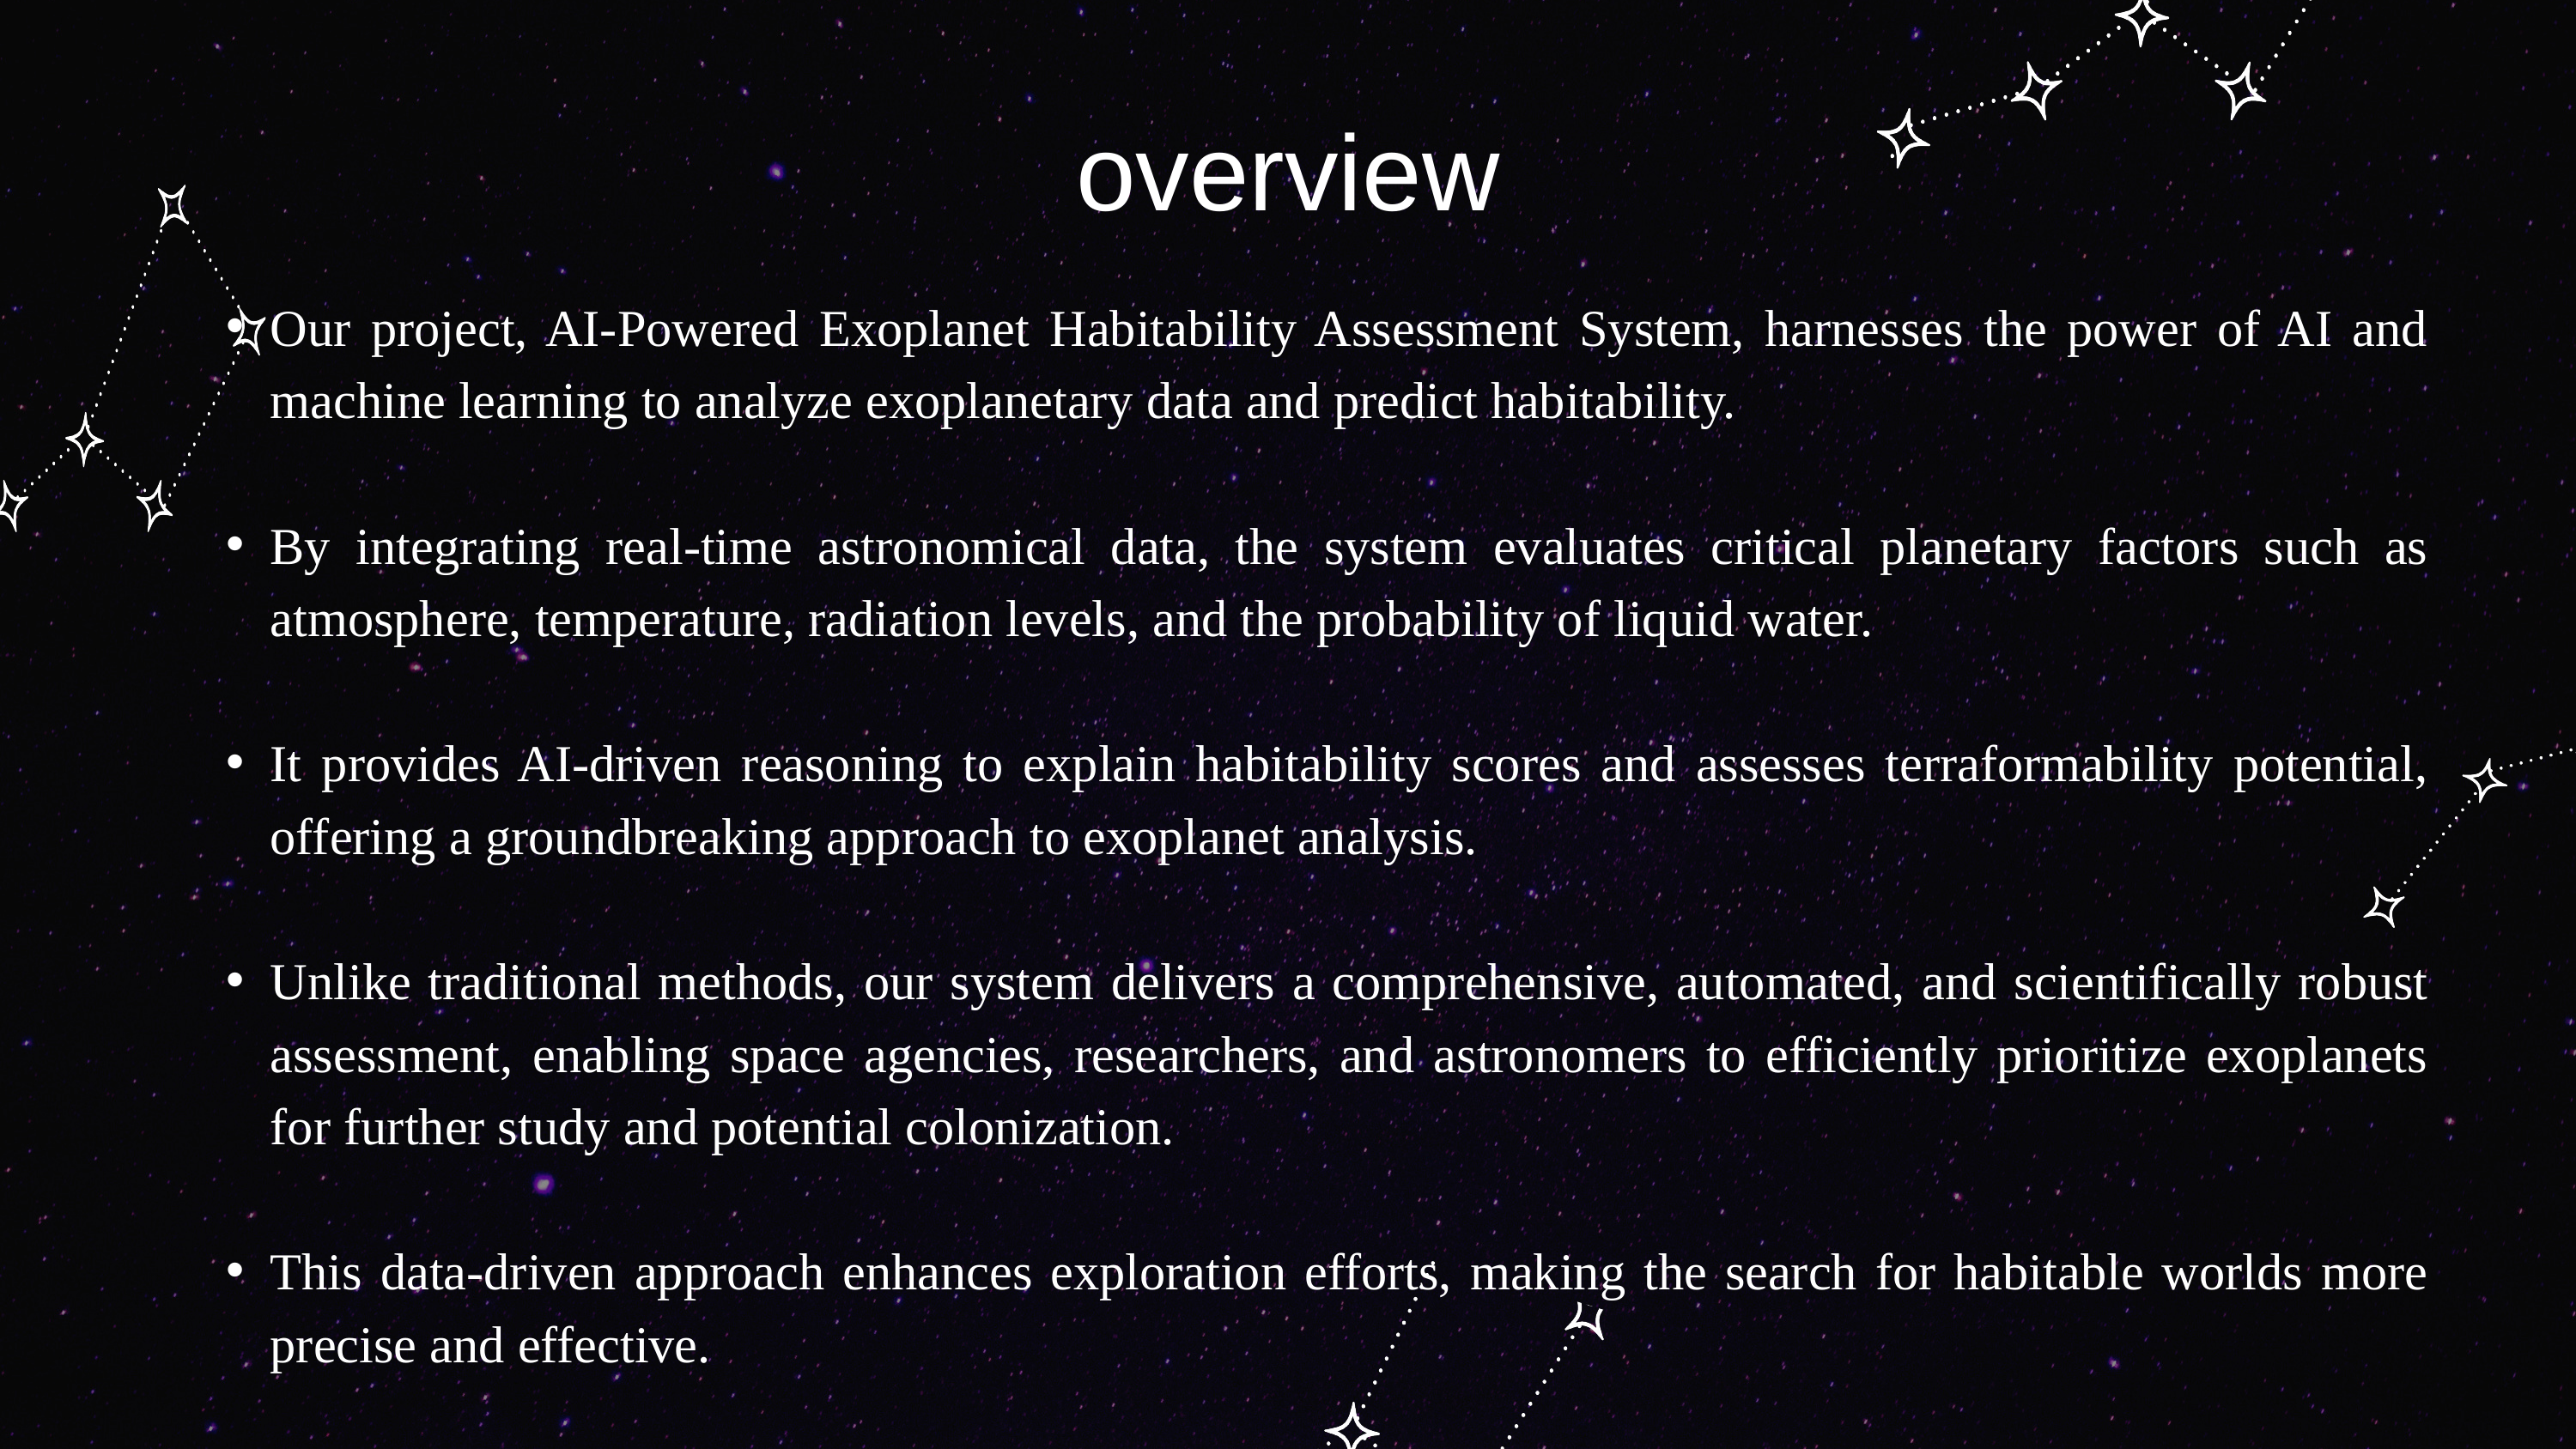

overview

Our project, AI-Powered Exoplanet Habitability Assessment System, harnesses the power of AI and machine learning to analyze exoplanetary data and predict habitability.

By integrating real-time astronomical data, the system evaluates critical planetary factors such as atmosphere, temperature, radiation levels, and the probability of liquid water.

It provides AI-driven reasoning to explain habitability scores and assesses terraformability potential, offering a groundbreaking approach to exoplanet analysis.

Unlike traditional methods, our system delivers a comprehensive, automated, and scientifically robust assessment, enabling space agencies, researchers, and astronomers to efficiently prioritize exoplanets for further study and potential colonization.

This data-driven approach enhances exploration efforts, making the search for habitable worlds more precise and effective.